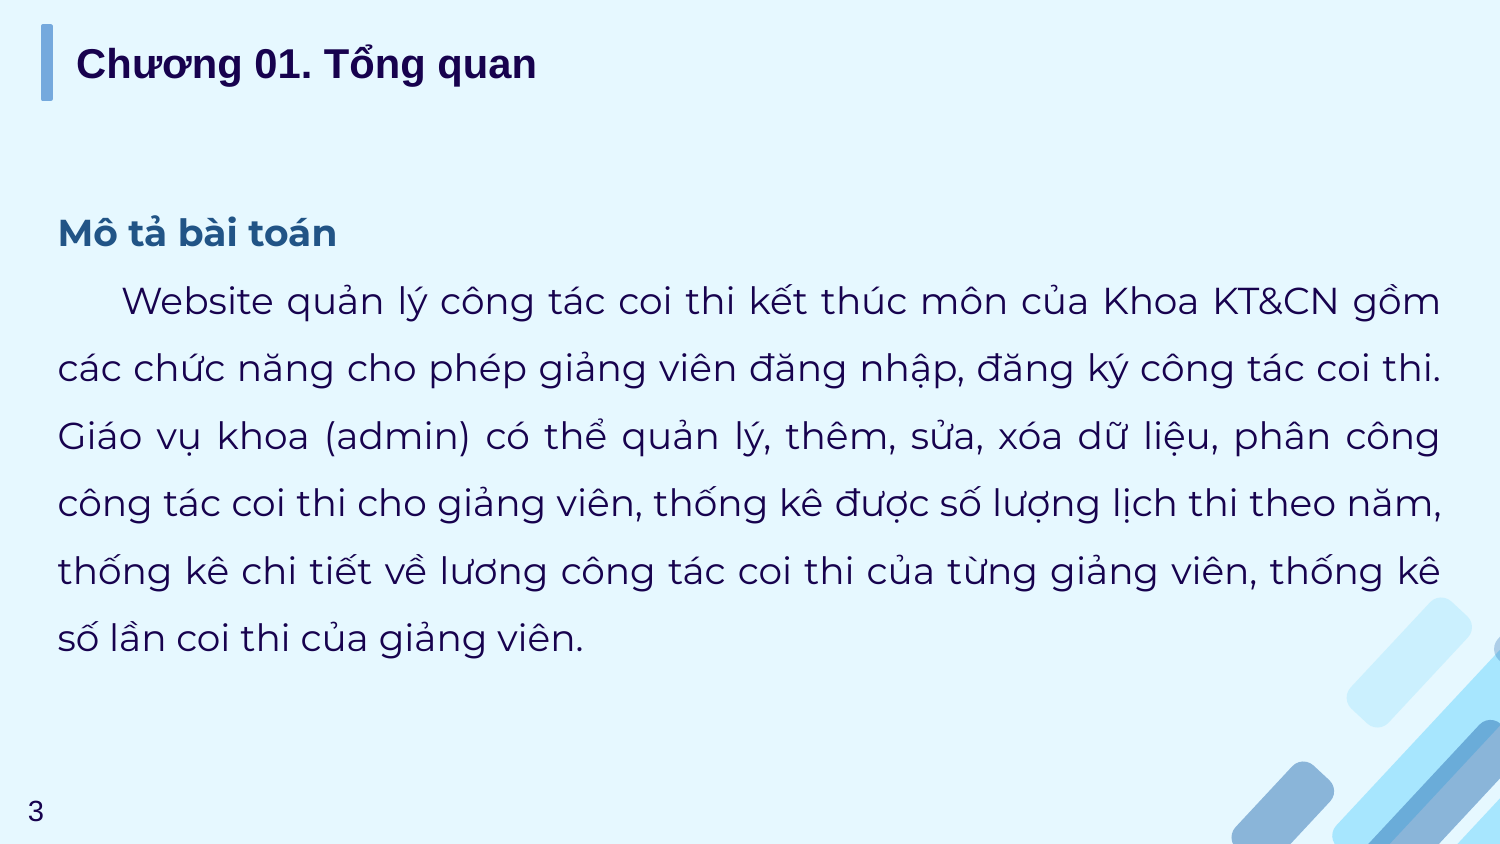

Chương 01. Tổng quan
Mô tả bài toán
     Website quản lý công tác coi thi kết thúc môn của Khoa KT&CN gồm các chức năng cho phép giảng viên đăng nhập, đăng ký công tác coi thi. Giáo vụ khoa (admin) có thể quản lý, thêm, sửa, xóa dữ liệu, phân công công tác coi thi cho giảng viên, thống kê được số lượng lịch thi theo năm, thống kê chi tiết về lương công tác coi thi của từng giảng viên, thống kê số lần coi thi của giảng viên.
3